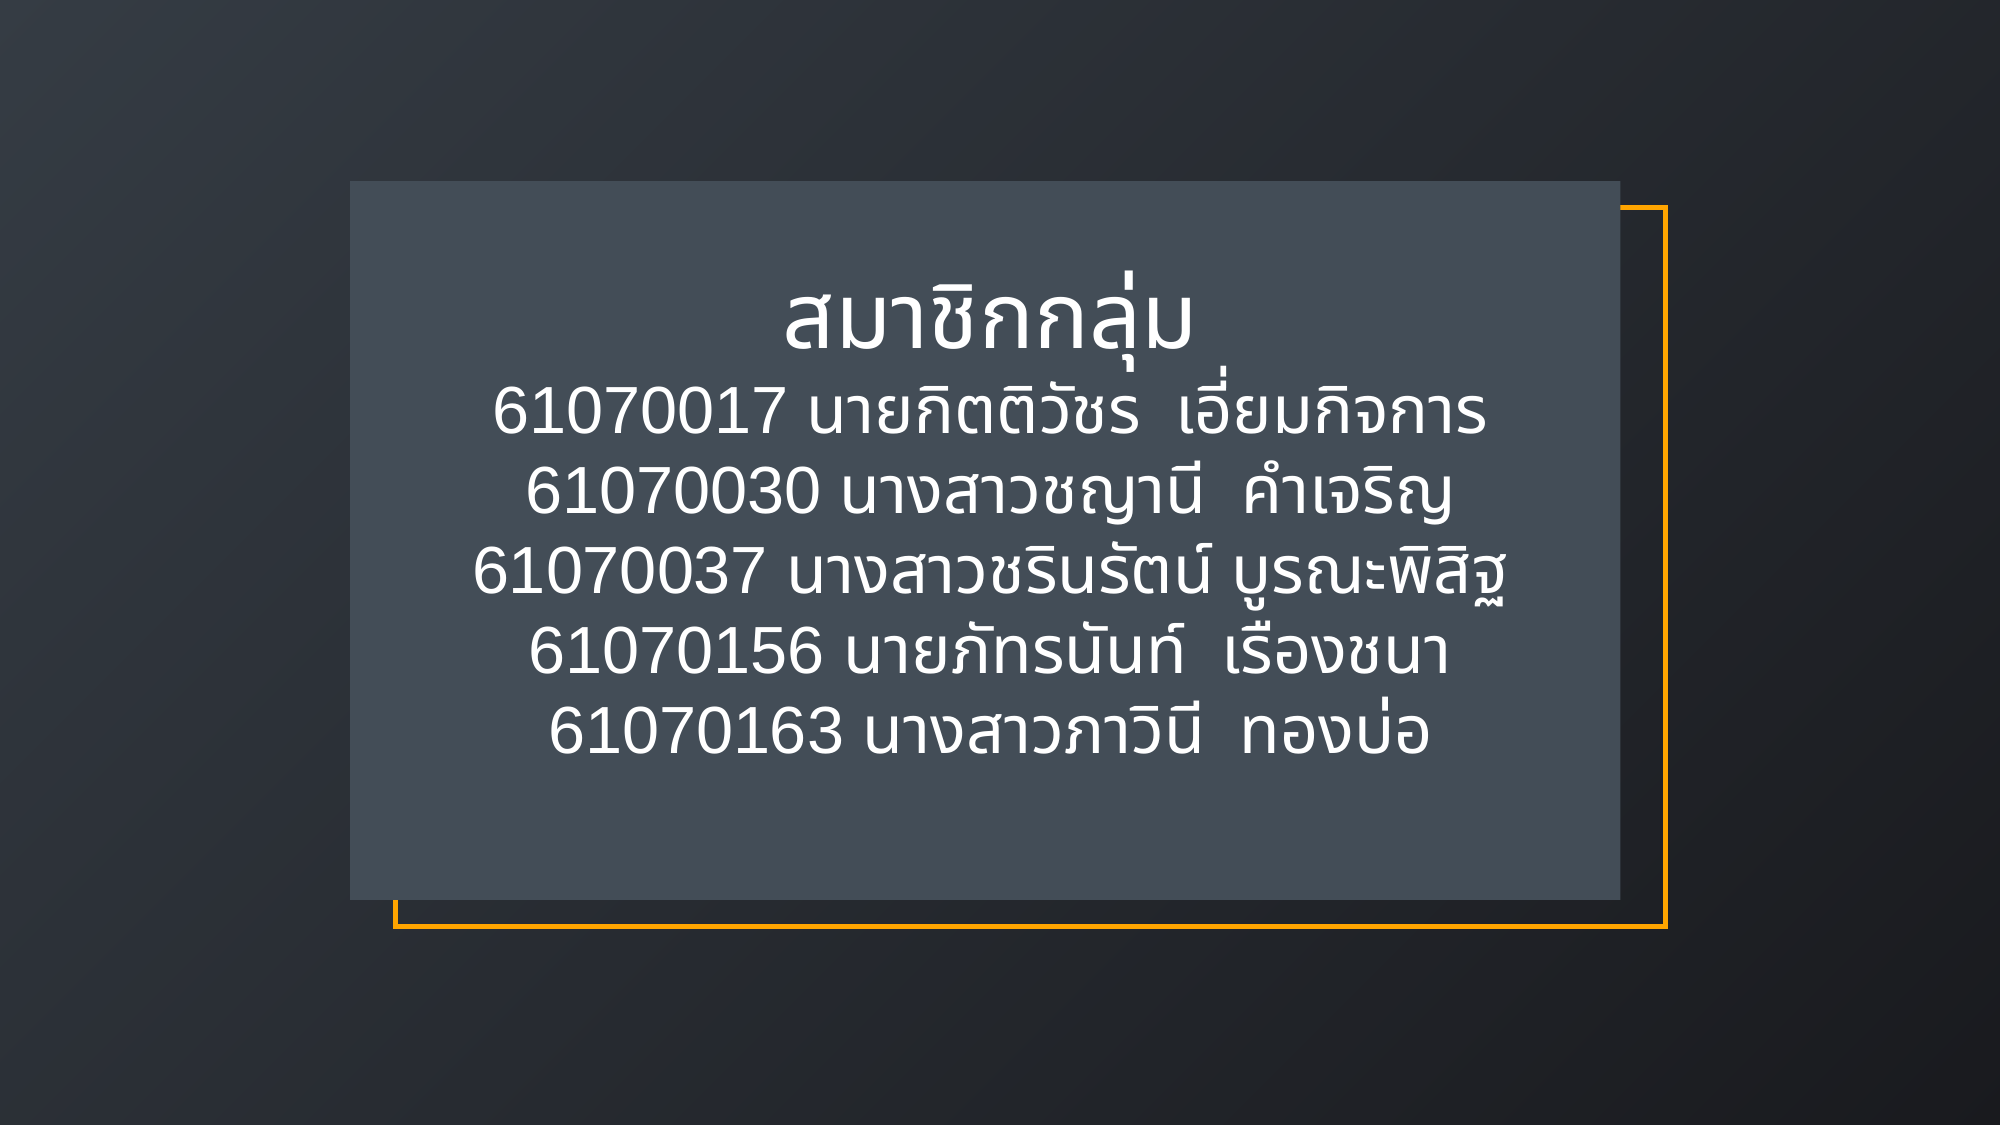

สมาชิกกลุ่ม
61070017 นายกิตติวัชร  เอี่ยมกิจการ
61070030 นางสาวชญานี  คำเจริญ
61070037 นางสาวชรินรัตน์ บูรณะพิสิฐ
61070156 นายภัทรนันท์  เรืองชนา
61070163 นางสาวภาวินี  ทองบ่อ